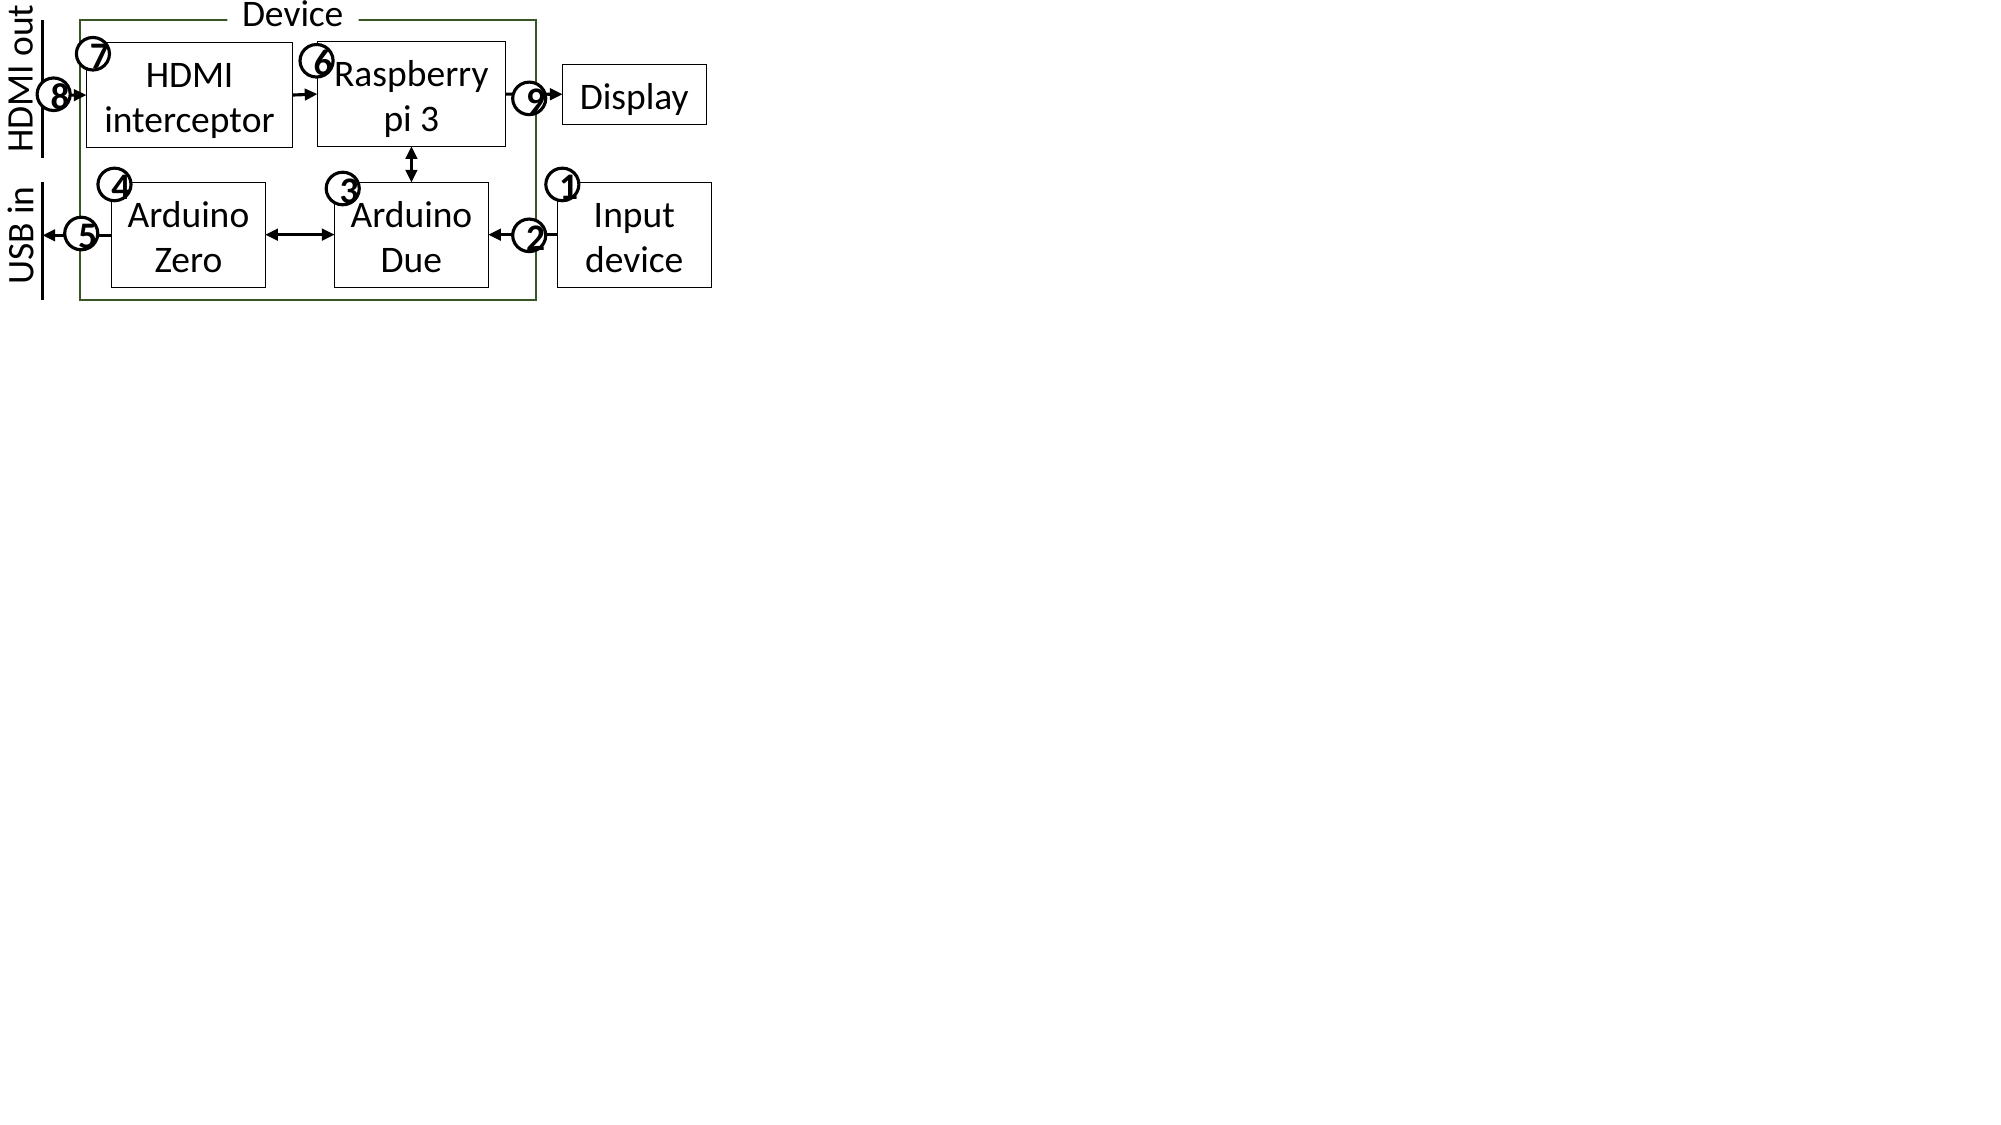

Device

7
Raspberry pi 3
HDMI interceptor
6
HDMI out
Display
8
9
4
1
3
Arduino
Zero
Arduino
Due
Input device
USB in
5
2